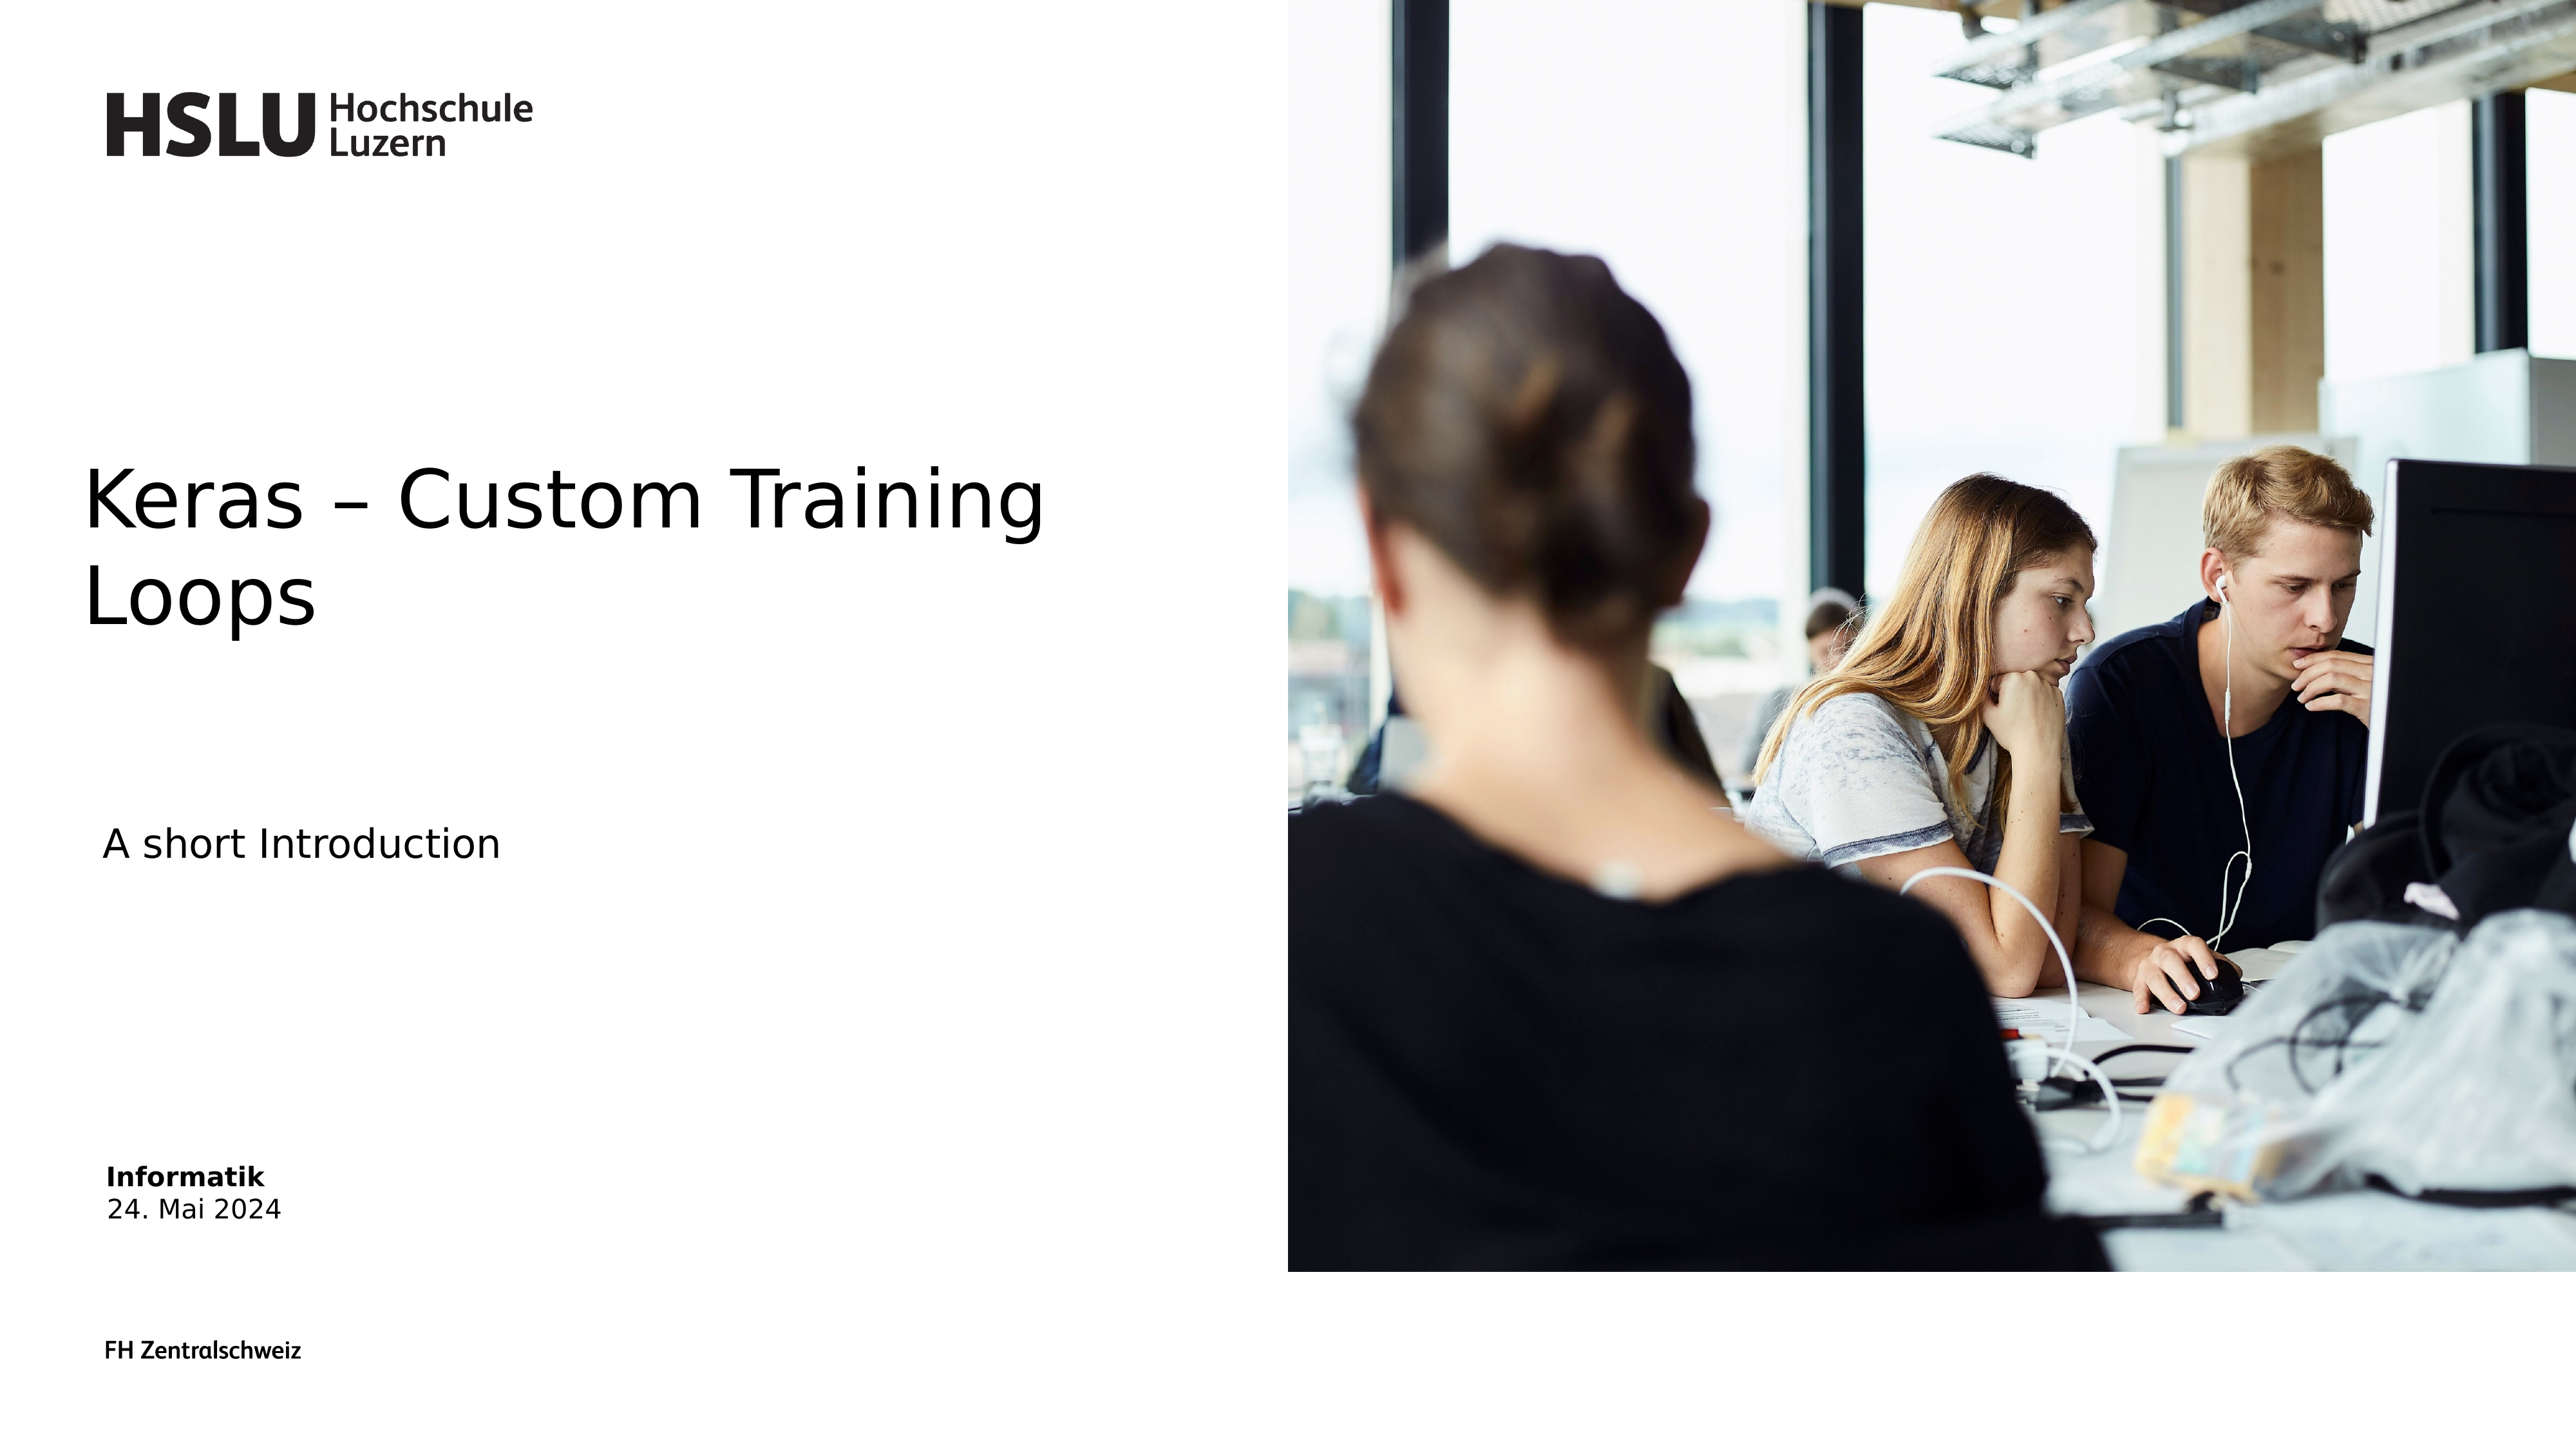

# Keras – Custom Training Loops
A short Introduction
Informatik
24. Mai 2024
Seite 1